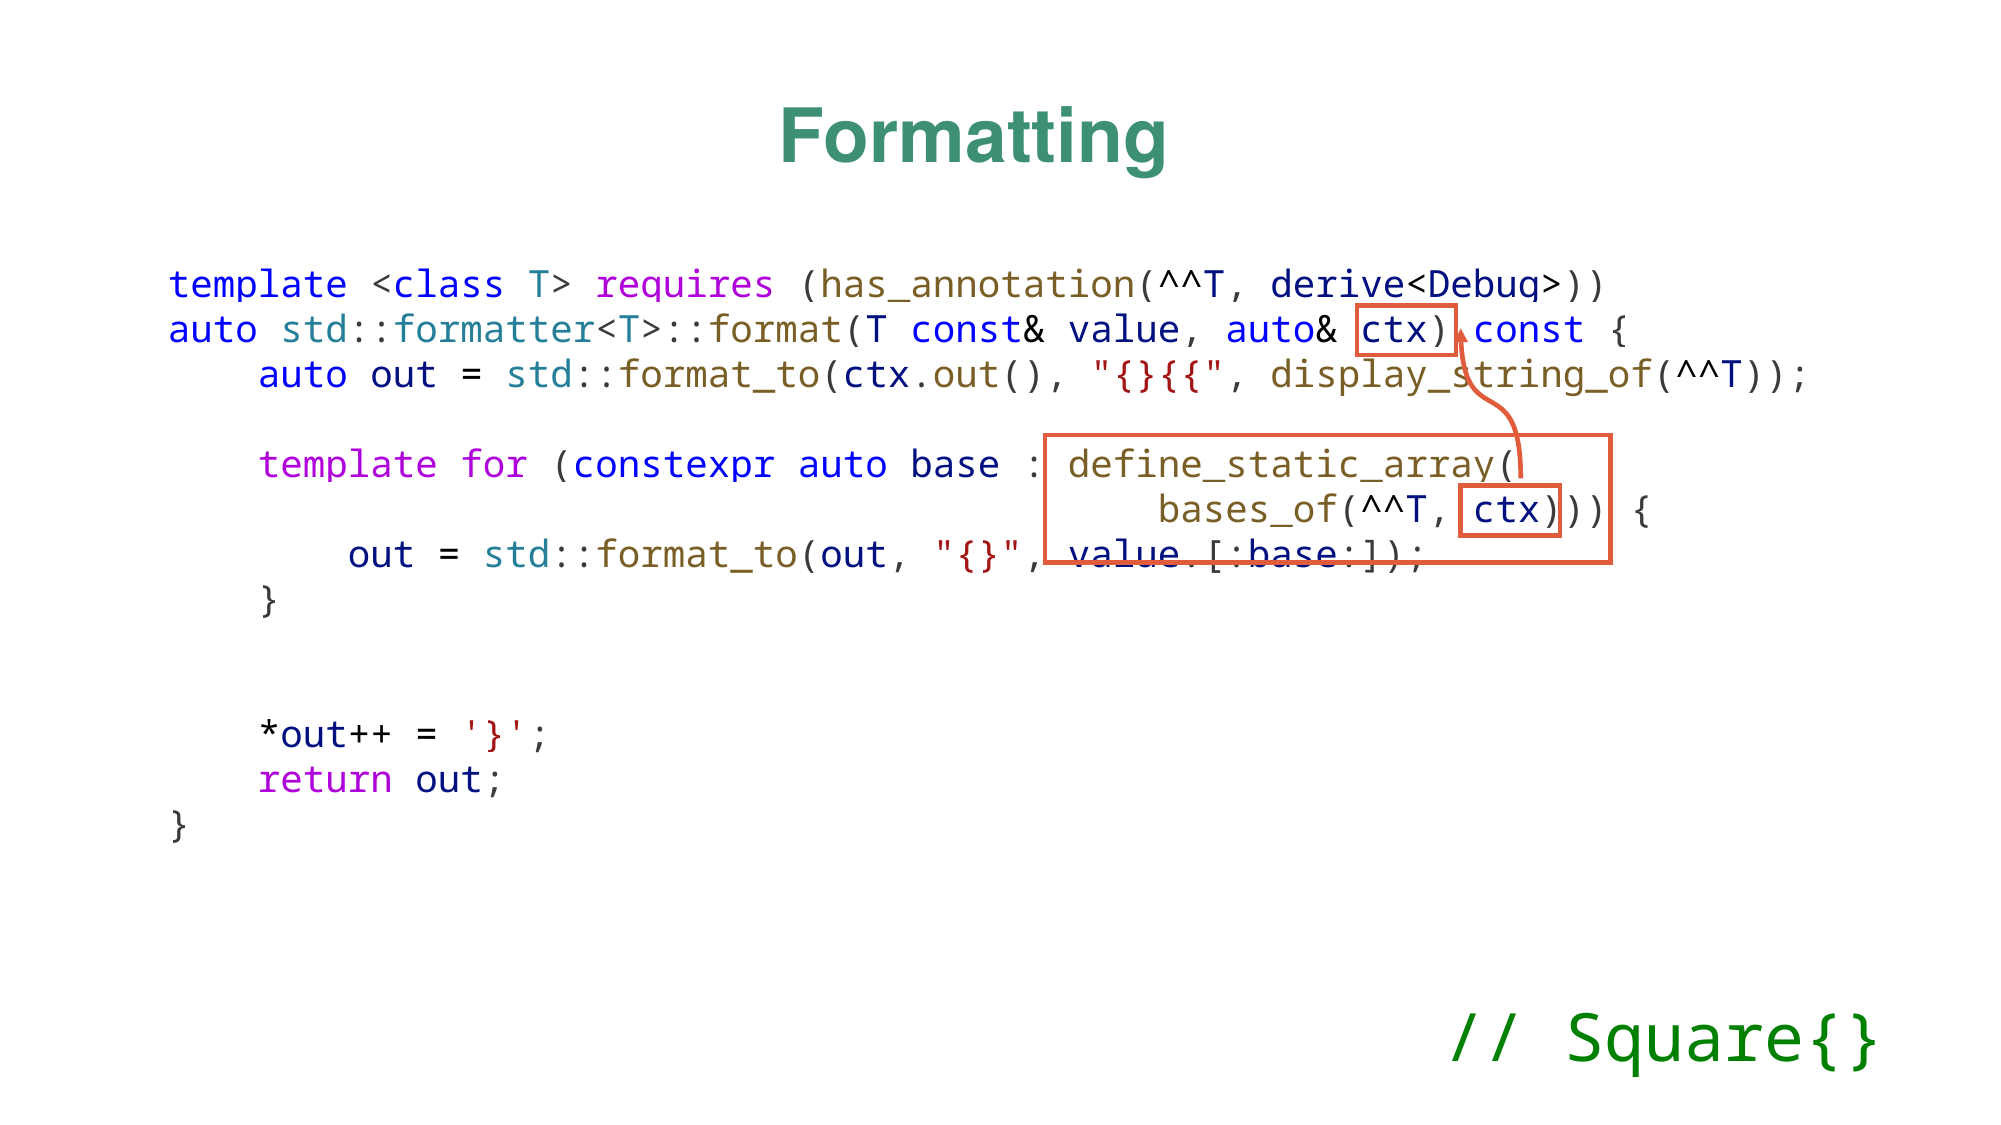

# Formatting
template <class T> requires (has_annotation(^^T, derive<Debug>))
auto std::formatter<T>::format(T const& value, auto& ctx) const {
    auto out = std::format_to(ctx.out(), "{}{{", display_string_of(^^T));

    template for (constexpr auto base : define_static_array(
                                            bases_of(^^T, ctx))) {
        out = std::format_to(out, "{}", value.[:base:]);
    }

    *out++ = '}';
    return out;
}

// Square{}